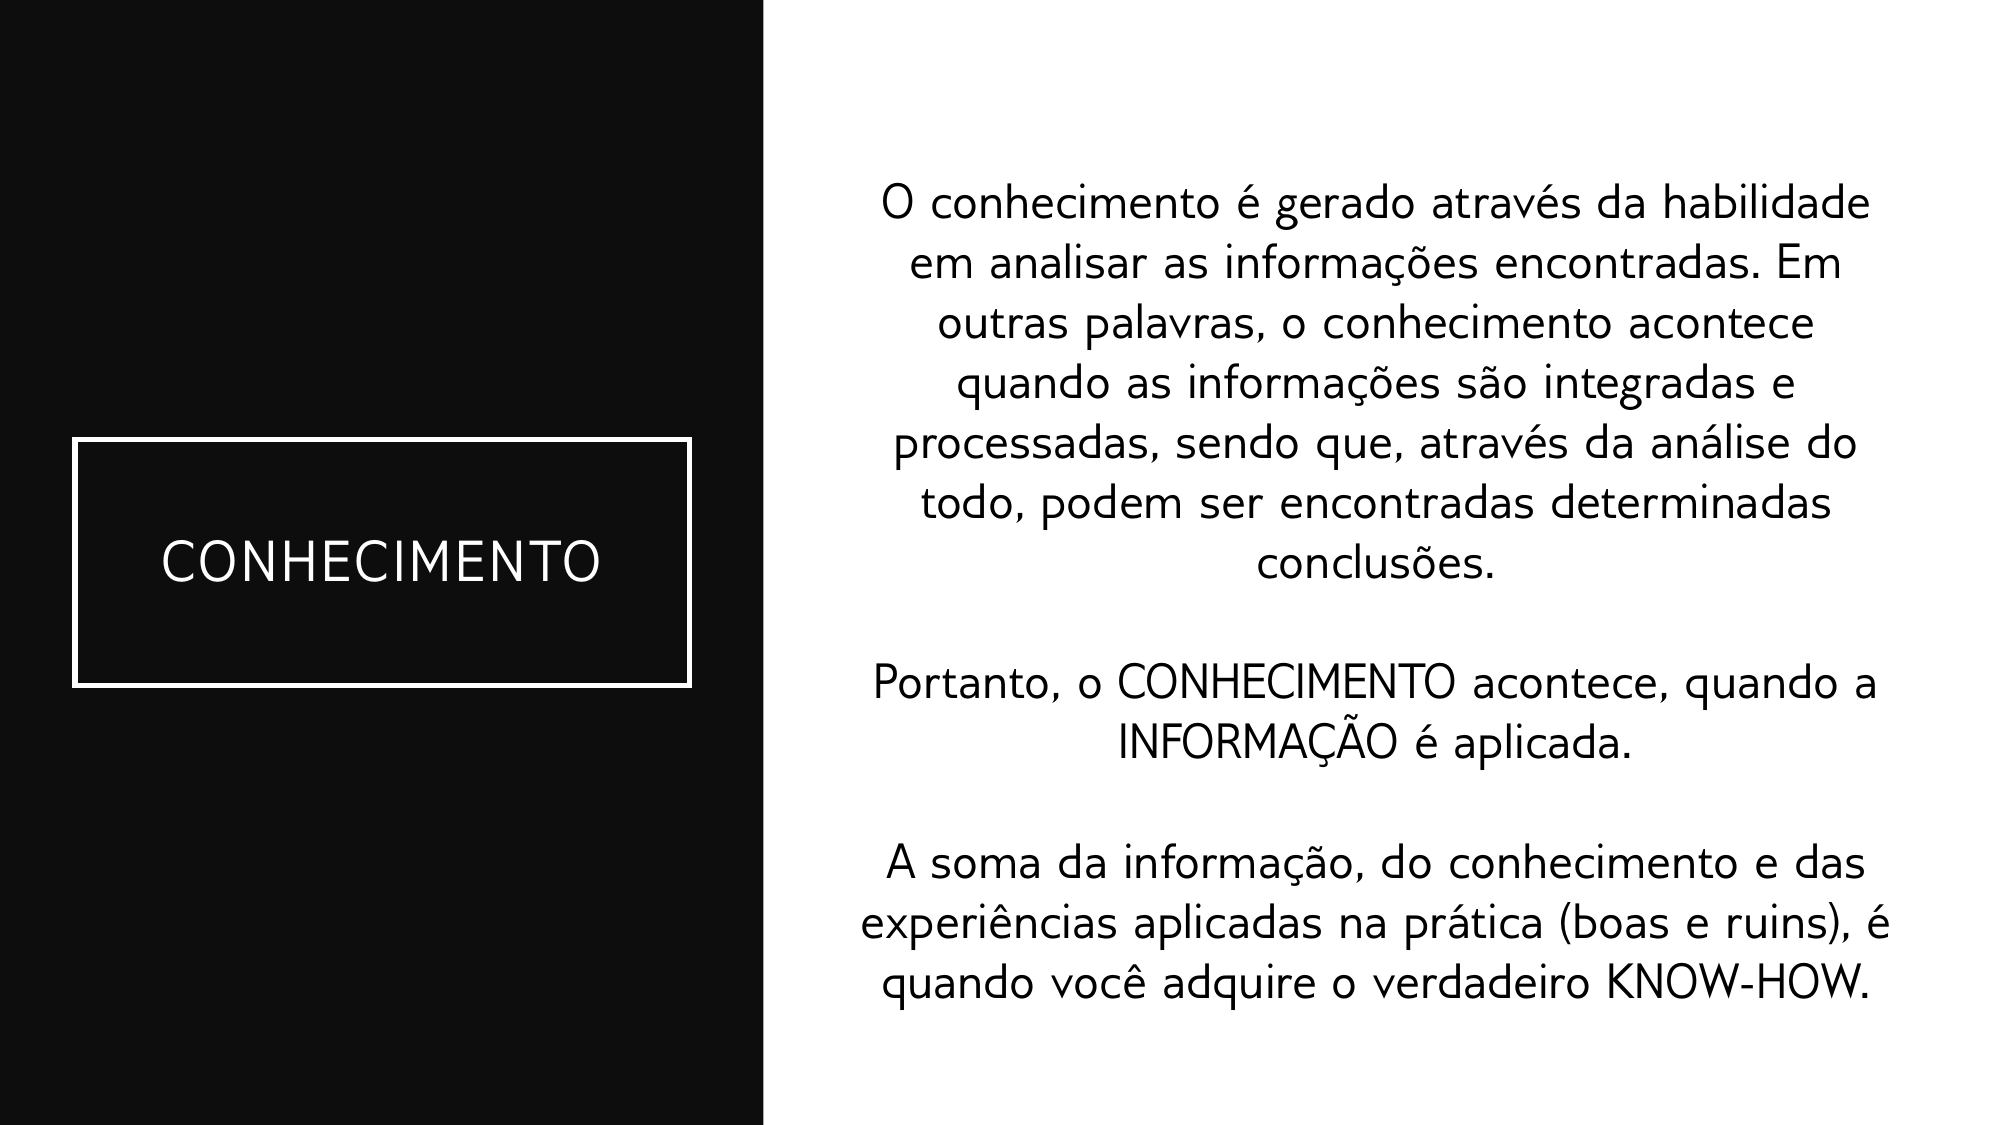

O conhecimento é gerado através da habilidade em analisar as informações encontradas. Em outras palavras, o conhecimento acontece quando as informações são integradas e processadas, sendo que, através da análise do todo, podem ser encontradas determinadas conclusões.

Portanto, o CONHECIMENTO acontece, quando a INFORMAÇÃO é aplicada.

A soma da informação, do conhecimento e das experiências aplicadas na prática (boas e ruins), é quando você adquire o verdadeiro KNOW-HOW.
# Conhecimento